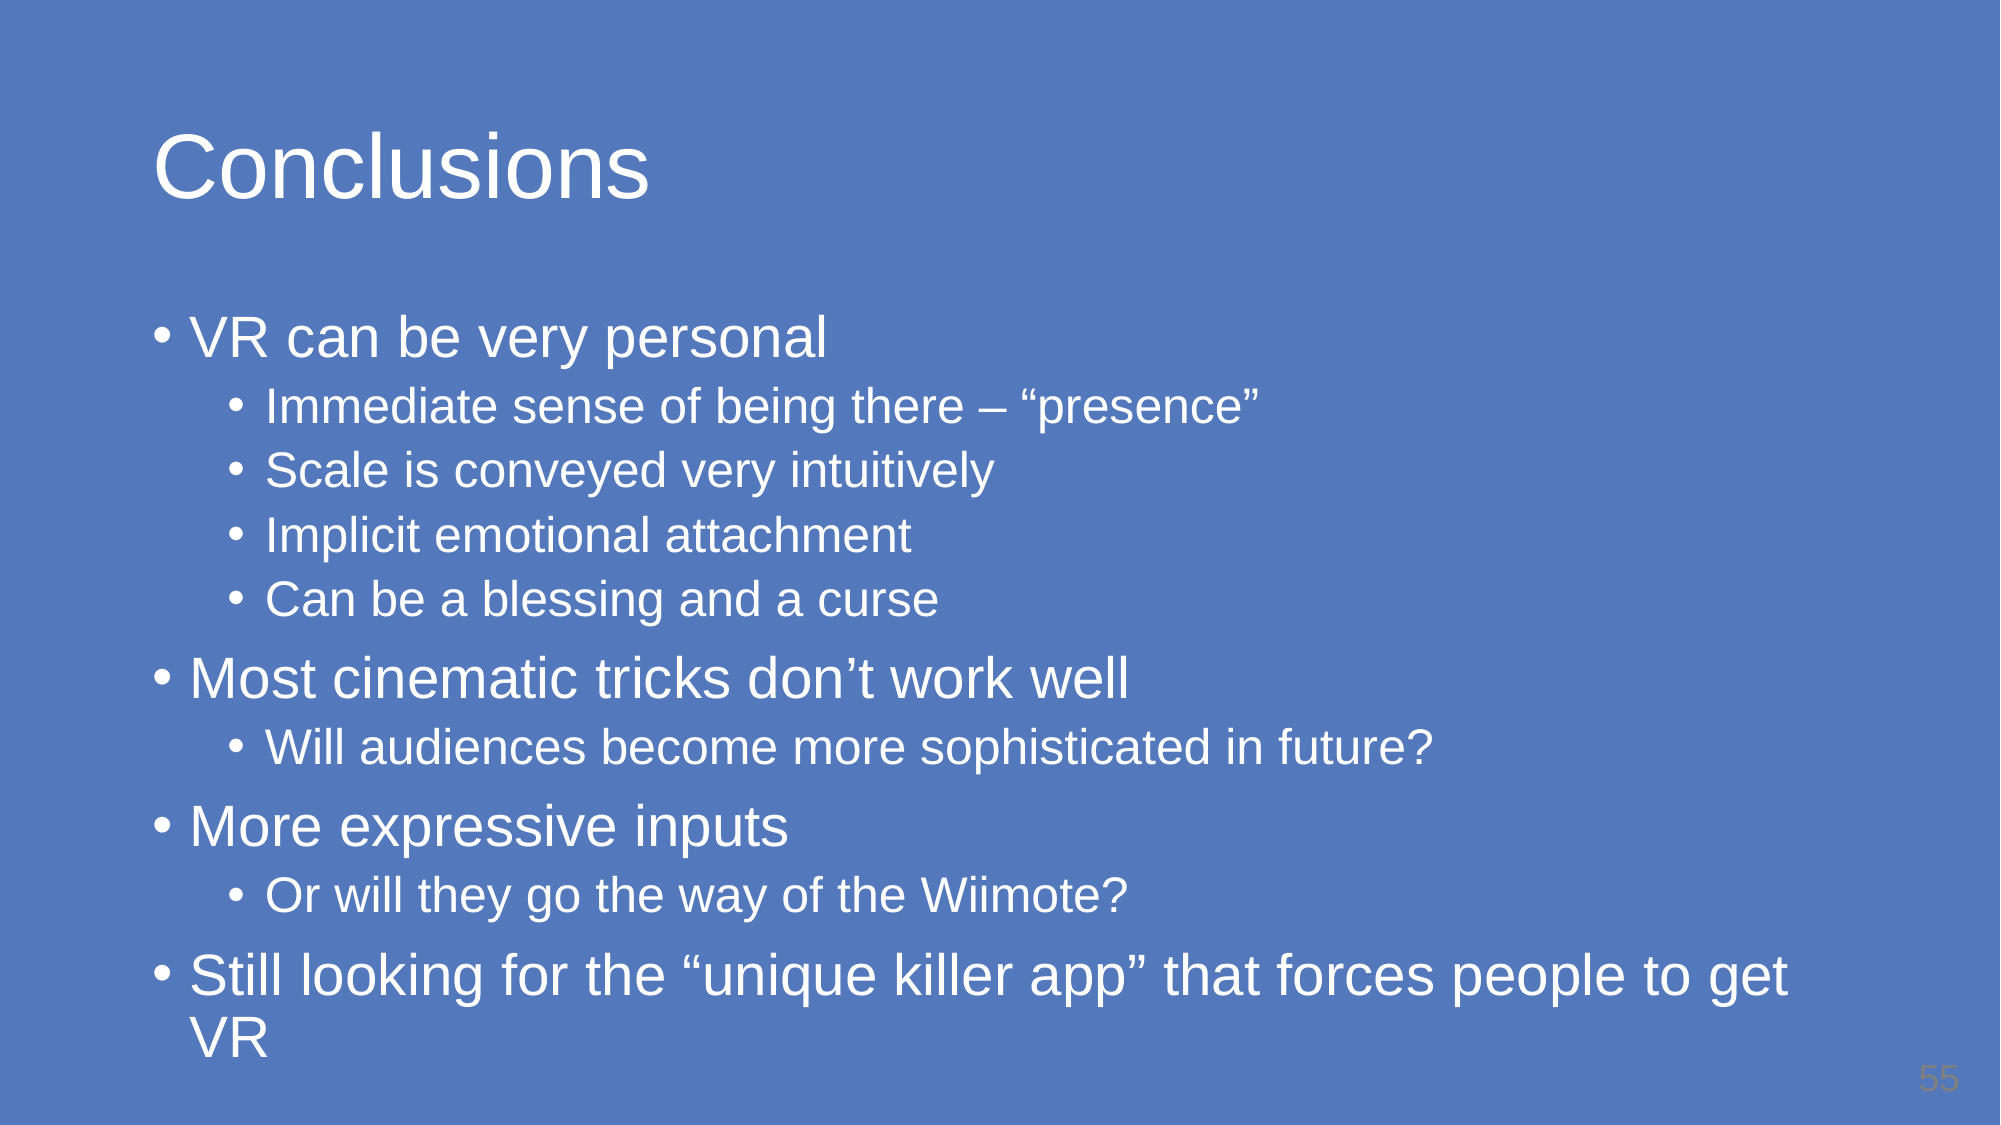

# Conclusions
VR can be very personal
Immediate sense of being there – “presence”
Scale is conveyed very intuitively
Implicit emotional attachment
Can be a blessing and a curse
Most cinematic tricks don’t work well
Will audiences become more sophisticated in future?
More expressive inputs
Or will they go the way of the Wiimote?
Still looking for the “unique killer app” that forces people to get VR
55